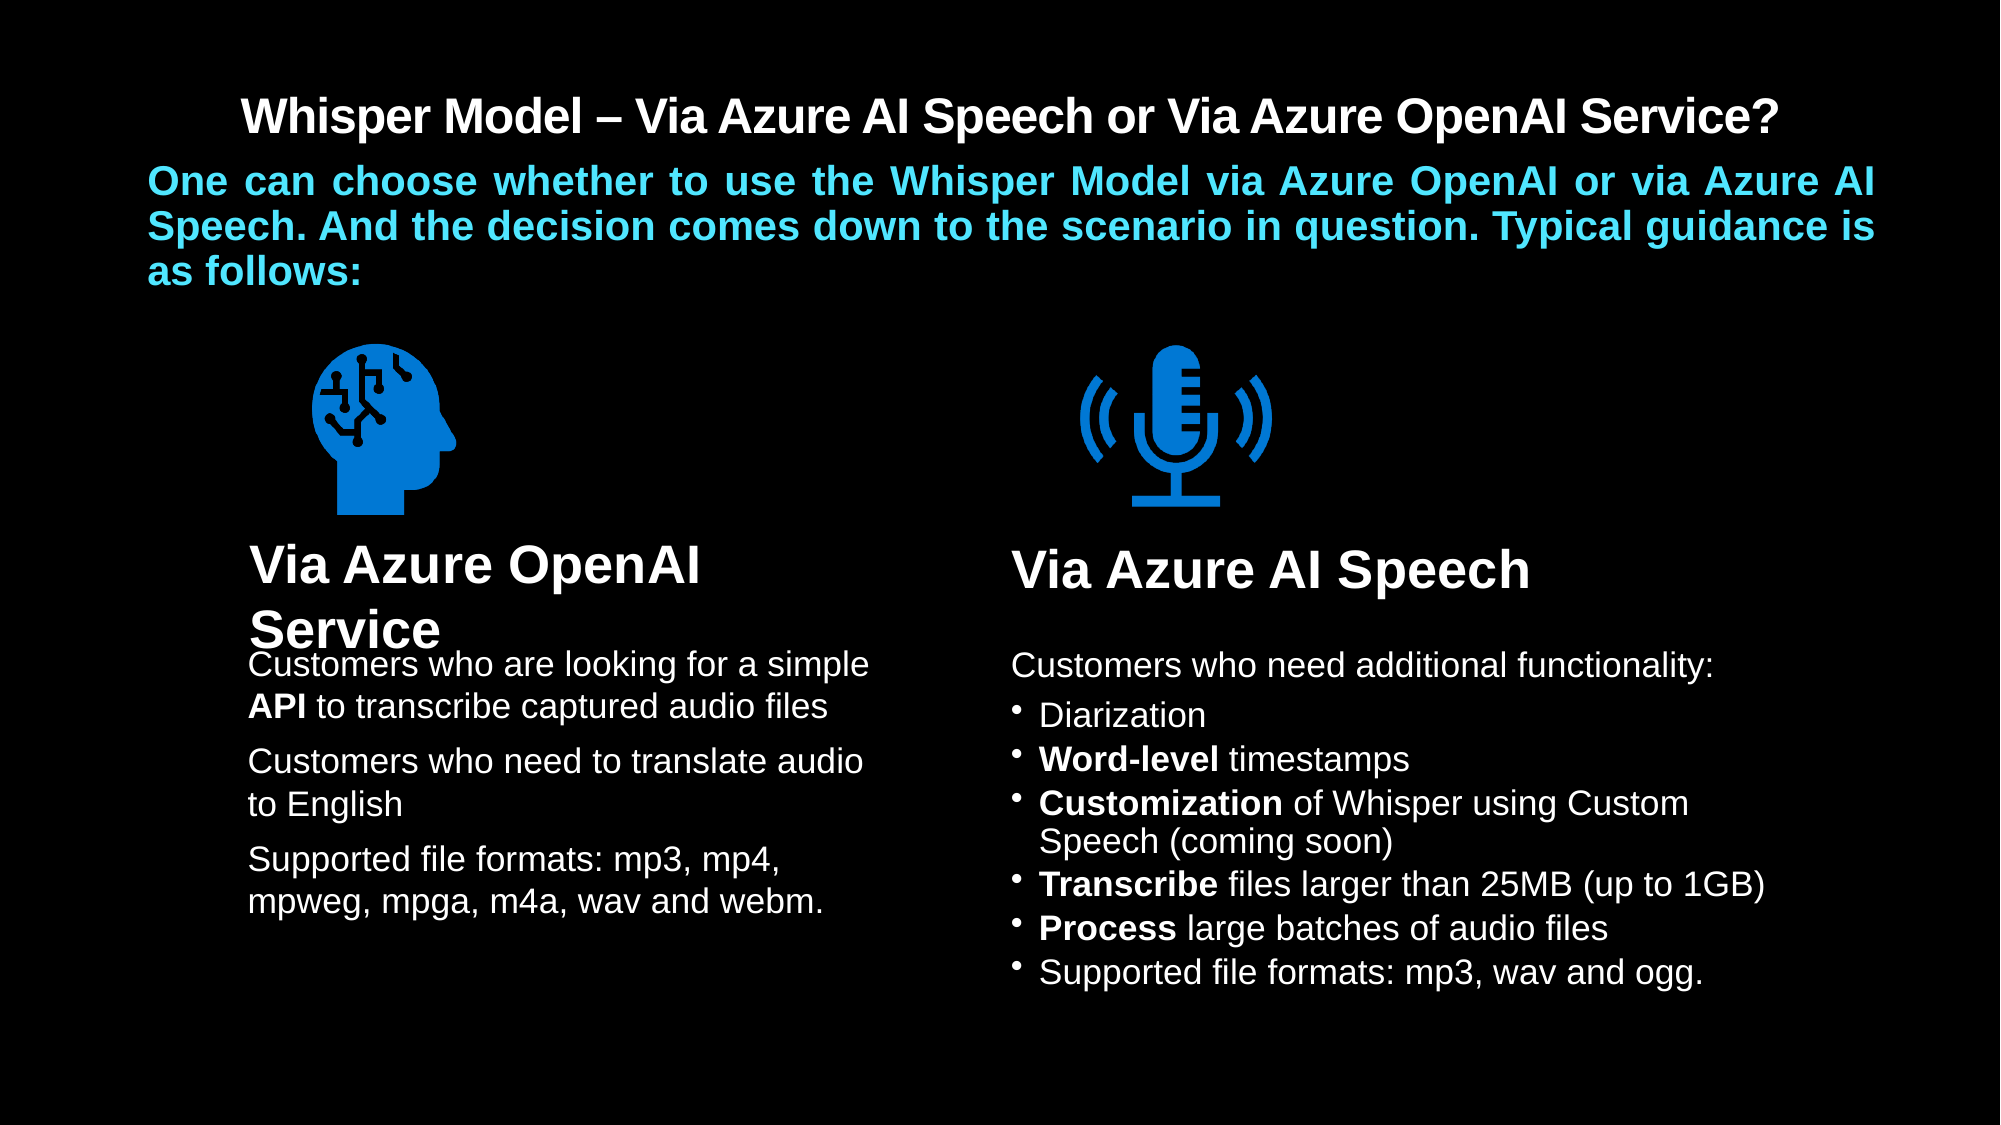

Whisper Model – Via Azure AI Speech or Via Azure OpenAI Service?
One can choose whether to use the Whisper Model via Azure OpenAI or via Azure AI Speech. And the decision comes down to the scenario in question. Typical guidance is as follows:
Via Azure OpenAI Service
Customers who are looking for a simple API to transcribe captured audio files
Customers who need to translate audio to English
Supported file formats: mp3, mp4, mpweg, mpga, m4a, wav and webm.
Via Azure AI Speech
Customers who need additional functionality:
Diarization
Word-level timestamps
Customization of Whisper using Custom Speech (coming soon)
Transcribe files larger than 25MB (up to 1GB)
Process large batches of audio files
Supported file formats: mp3, wav and ogg.